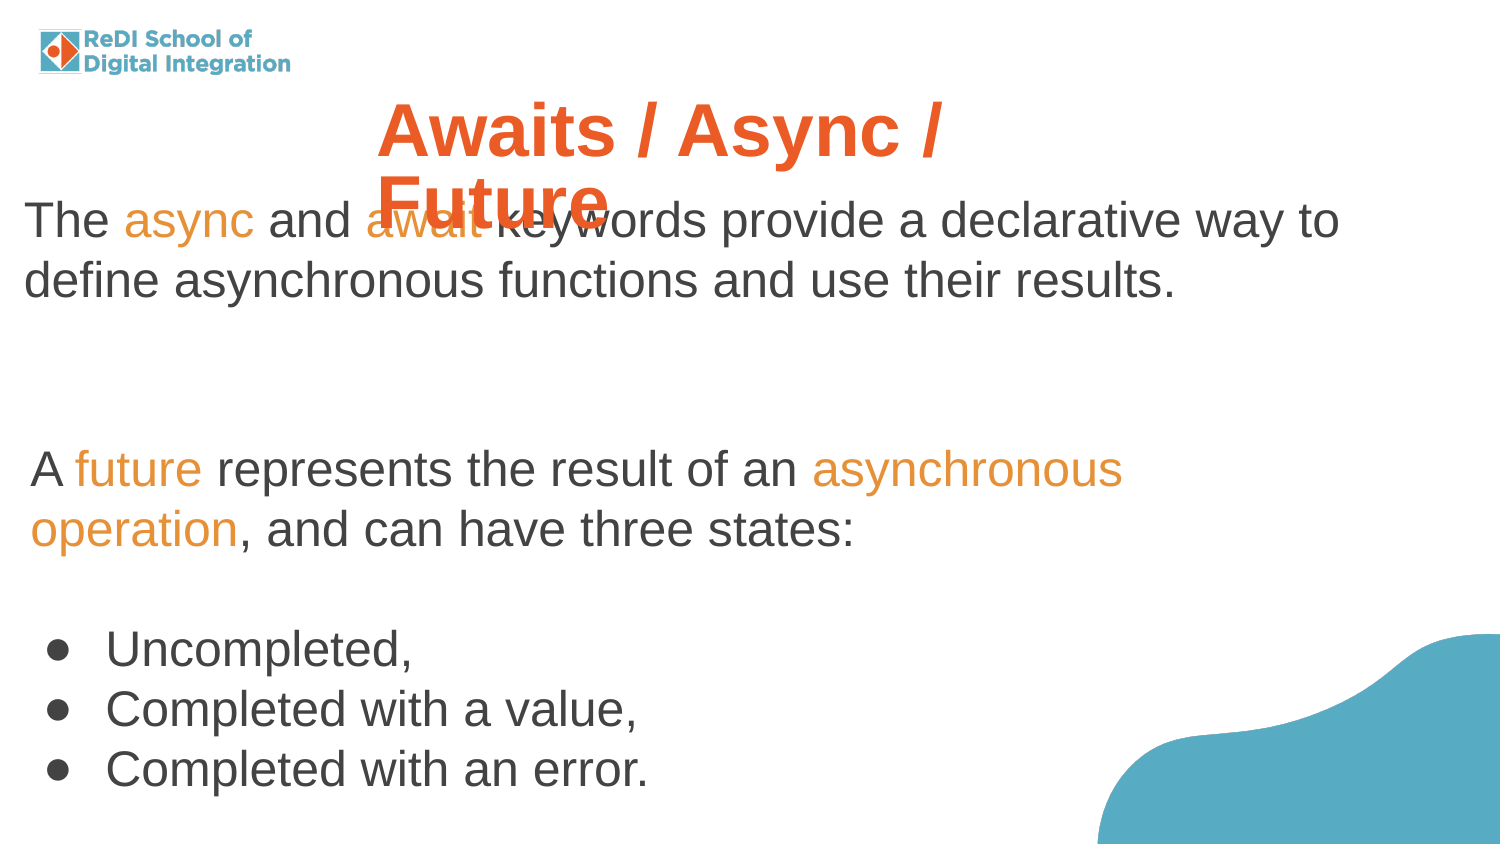

Awaits / Async / Future
The async and await keywords provide a declarative way to define asynchronous functions and use their results.
A future represents the result of an asynchronous operation, and can have three states:

Uncompleted,
Completed with a value,
Completed with an error.